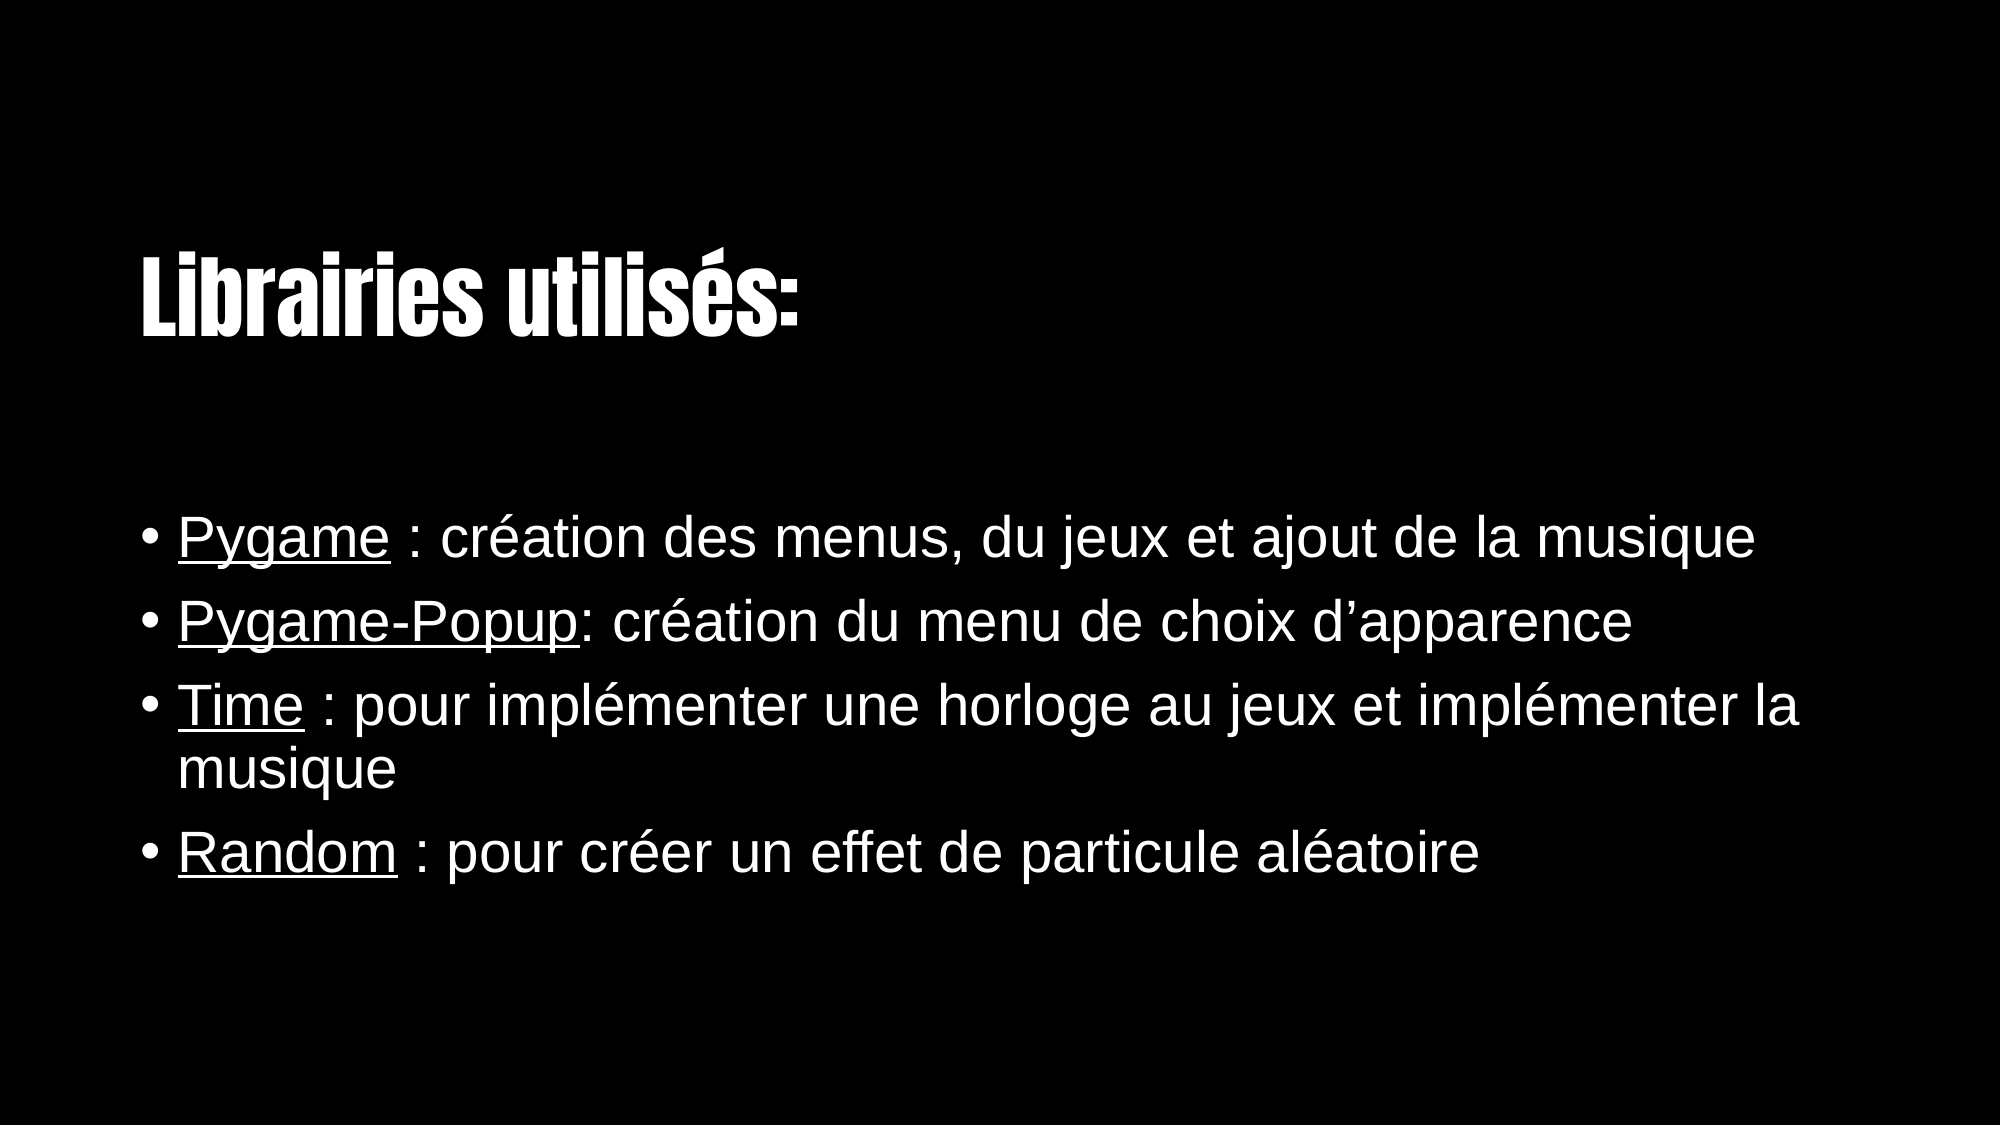

# Librairies utilisés:
Pygame : création des menus, du jeux et ajout de la musique
Pygame-Popup: création du menu de choix d’apparence
Time : pour implémenter une horloge au jeux et implémenter la musique
Random : pour créer un effet de particule aléatoire